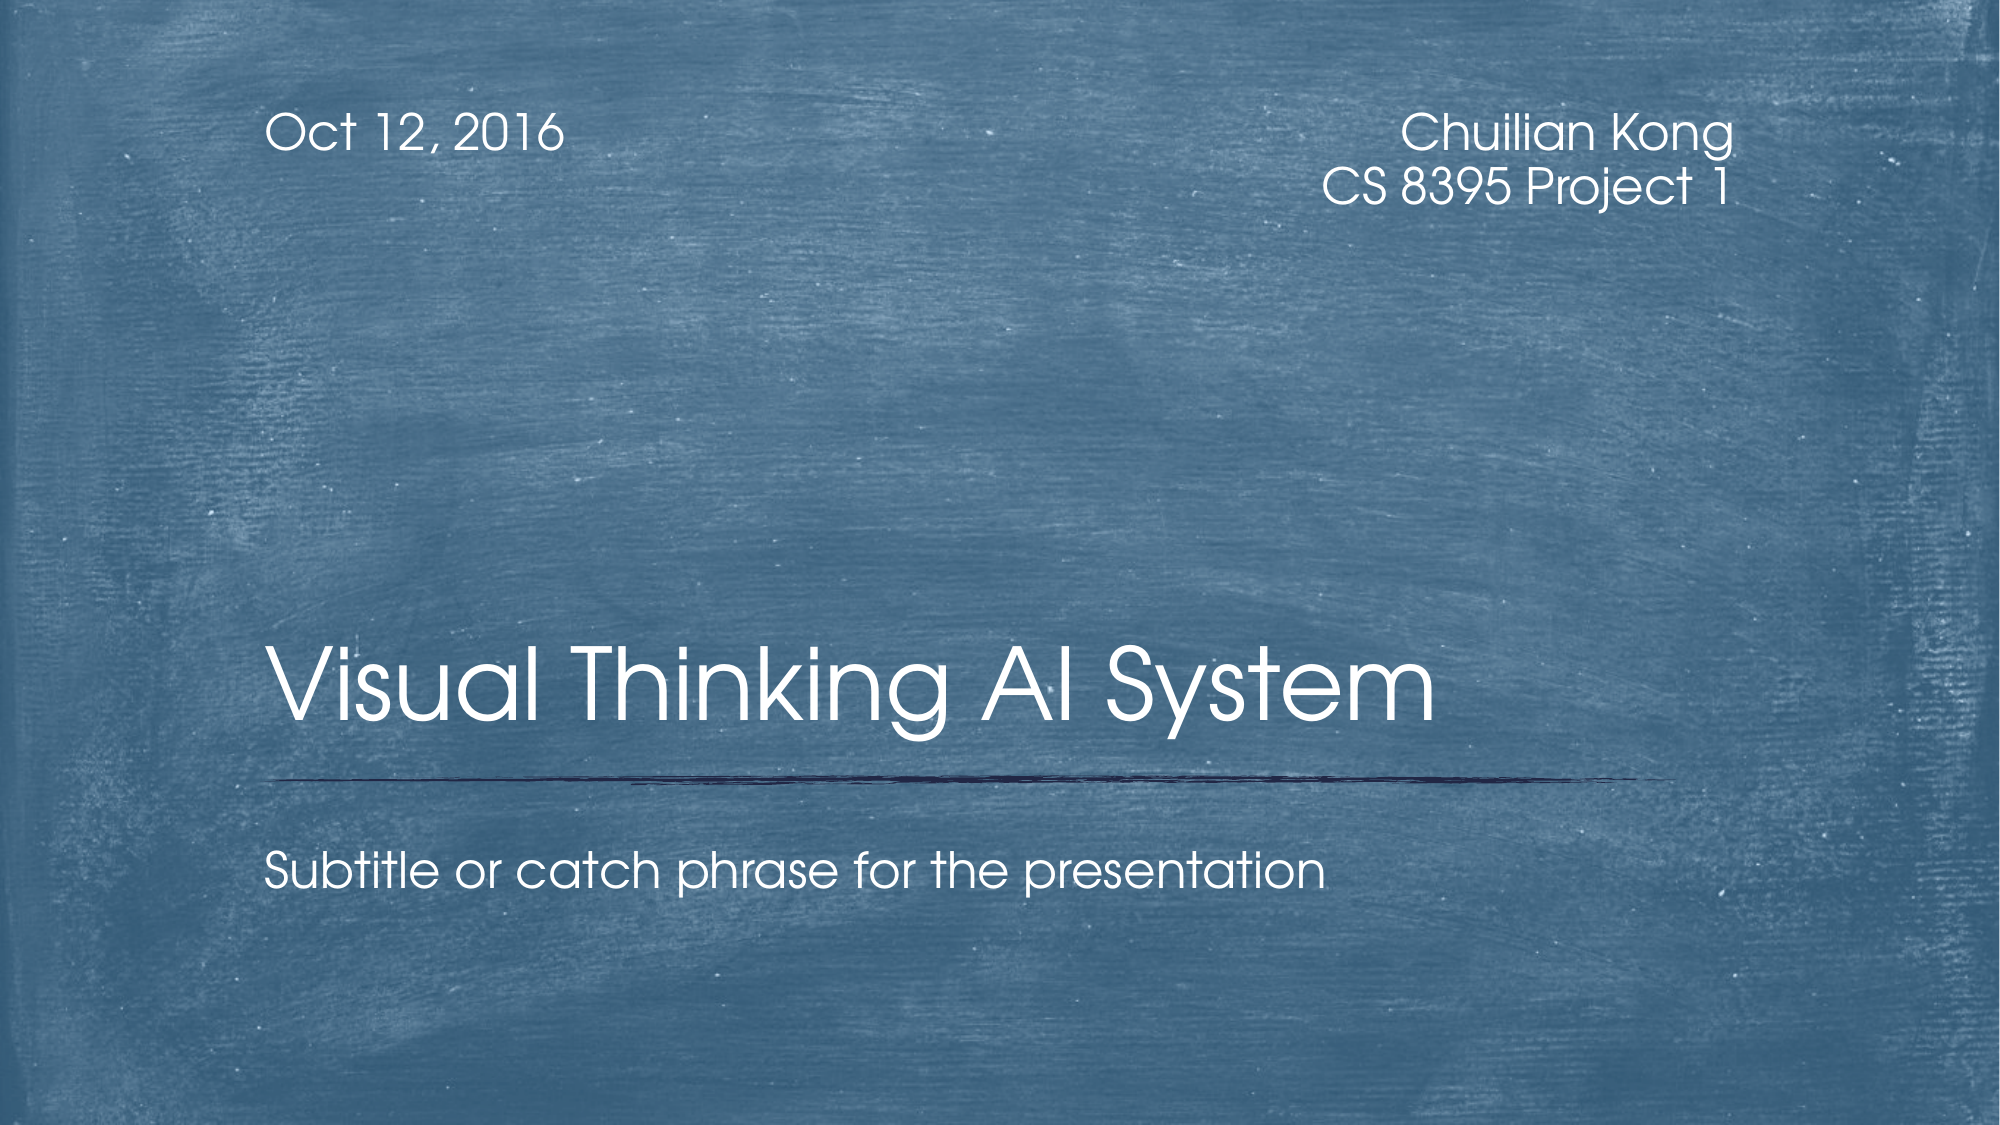

Oct 12, 2016
Chuilian Kong
CS 8395 Project 1
# Visual Thinking AI System
Subtitle or catch phrase for the presentation